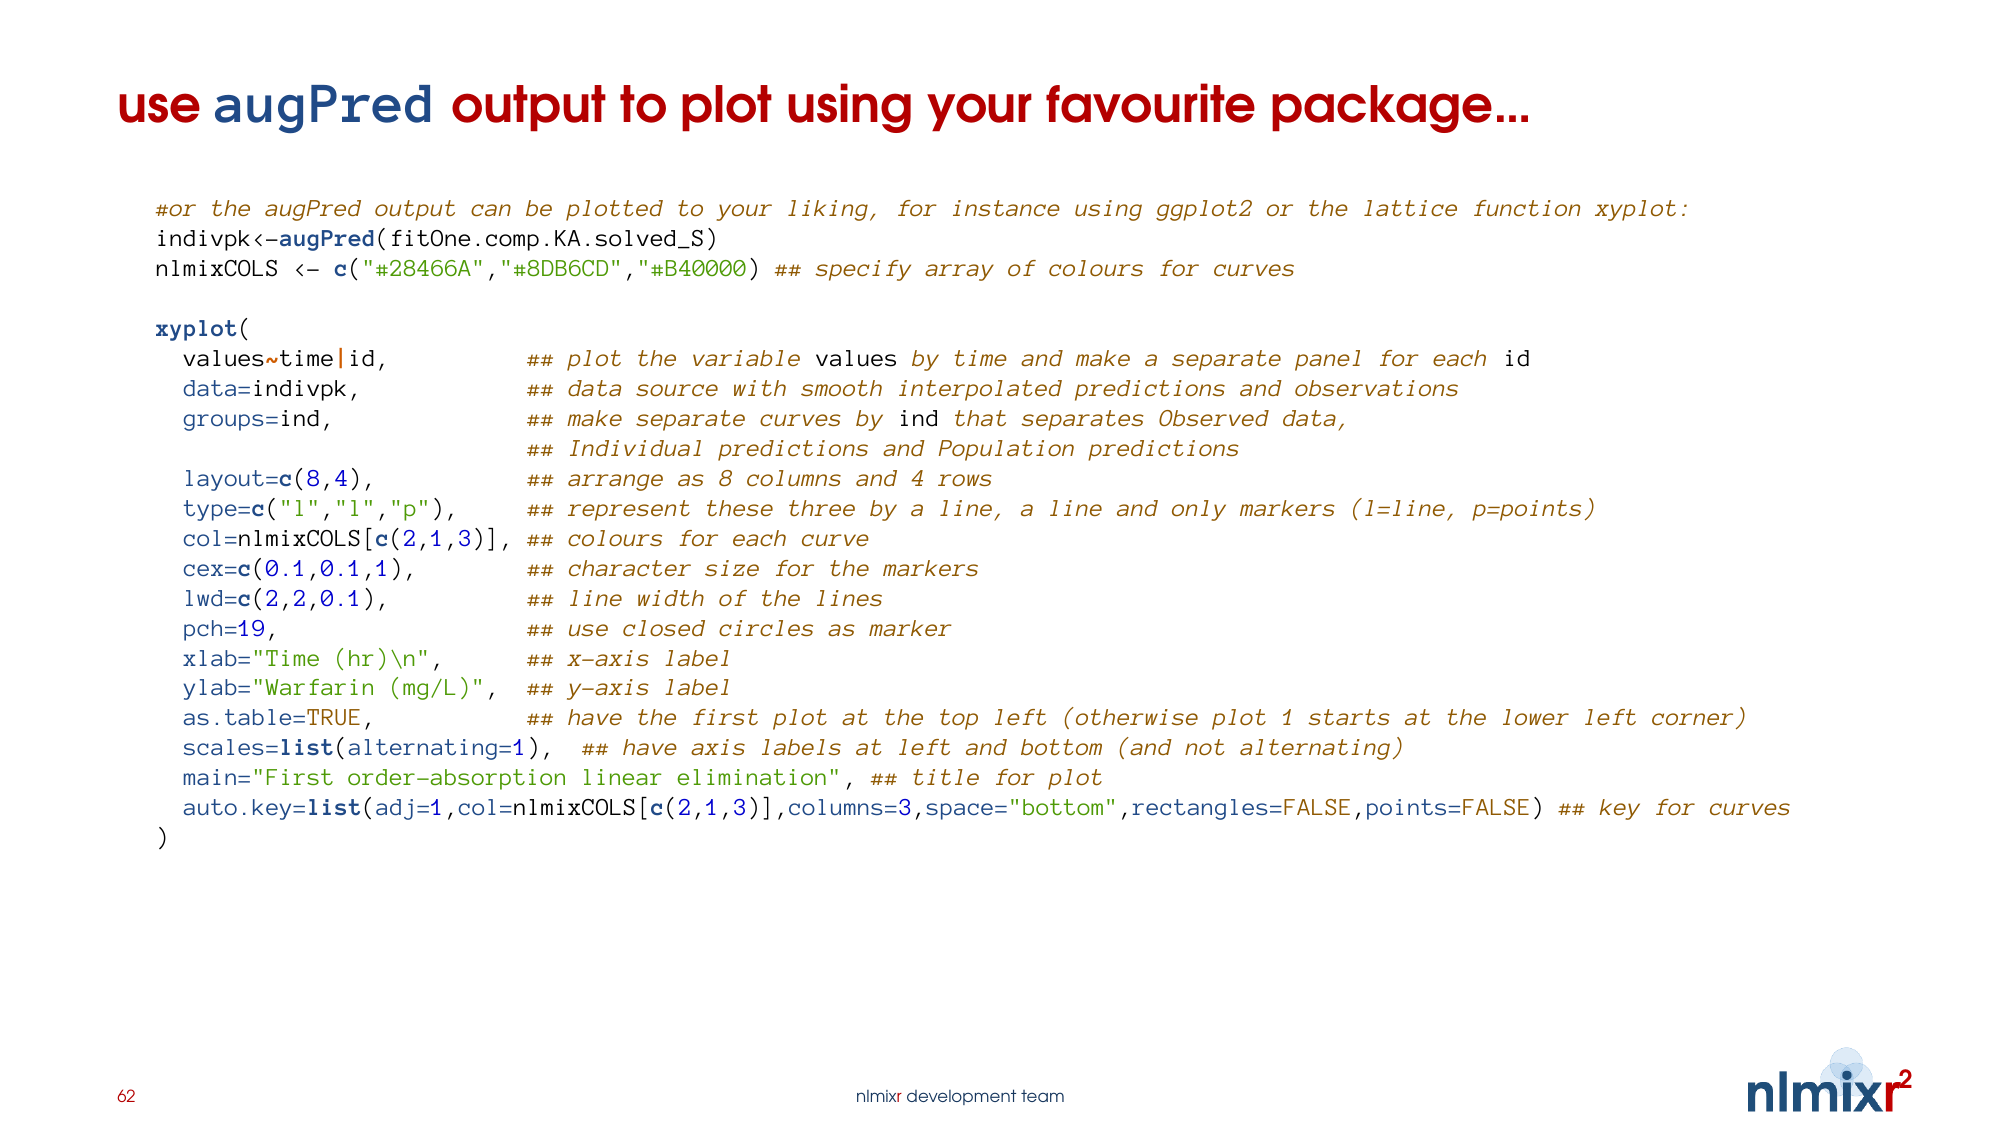

# use augPred output to plot using your favourite package…
#or the augPred output can be plotted to your liking, for instance using ggplot2 or the lattice function xyplot:
indivpk<-augPred(fitOne.comp.KA.solved_S)
nlmixCOLS <- c("#28466A","#8DB6CD","#B40000) ## specify array of colours for curves
xyplot(
  values~time|id,          ## plot the variable values by time and make a separate panel for each id
  data=indivpk,            ## data source with smooth interpolated predictions and observations
  groups=ind,              ## make separate curves by ind that separates Observed data,
                           ## Individual predictions and Population predictions
  layout=c(8,4),           ## arrange as 8 columns and 4 rows
  type=c("l","l","p"),     ## represent these three by a line, a line and only markers (l=line, p=points)
  col=nlmixCOLS[c(2,1,3)], ## colours for each curve
  cex=c(0.1,0.1,1),        ## character size for the markers
  lwd=c(2,2,0.1),          ## line width of the lines
  pch=19,                  ## use closed circles as marker
  xlab="Time (hr)\n",      ## x-axis label
  ylab="Warfarin (mg/L)",  ## y-axis label
  as.table=TRUE,           ## have the first plot at the top left (otherwise plot 1 starts at the lower left corner)
  scales=list(alternating=1),  ## have axis labels at left and bottom (and not alternating)
  main="First order-absorption linear elimination", ## title for plot
  auto.key=list(adj=1,col=nlmixCOLS[c(2,1,3)],columns=3,space="bottom",rectangles=FALSE,points=FALSE) ## key for curves
)
62
nlmixr development team